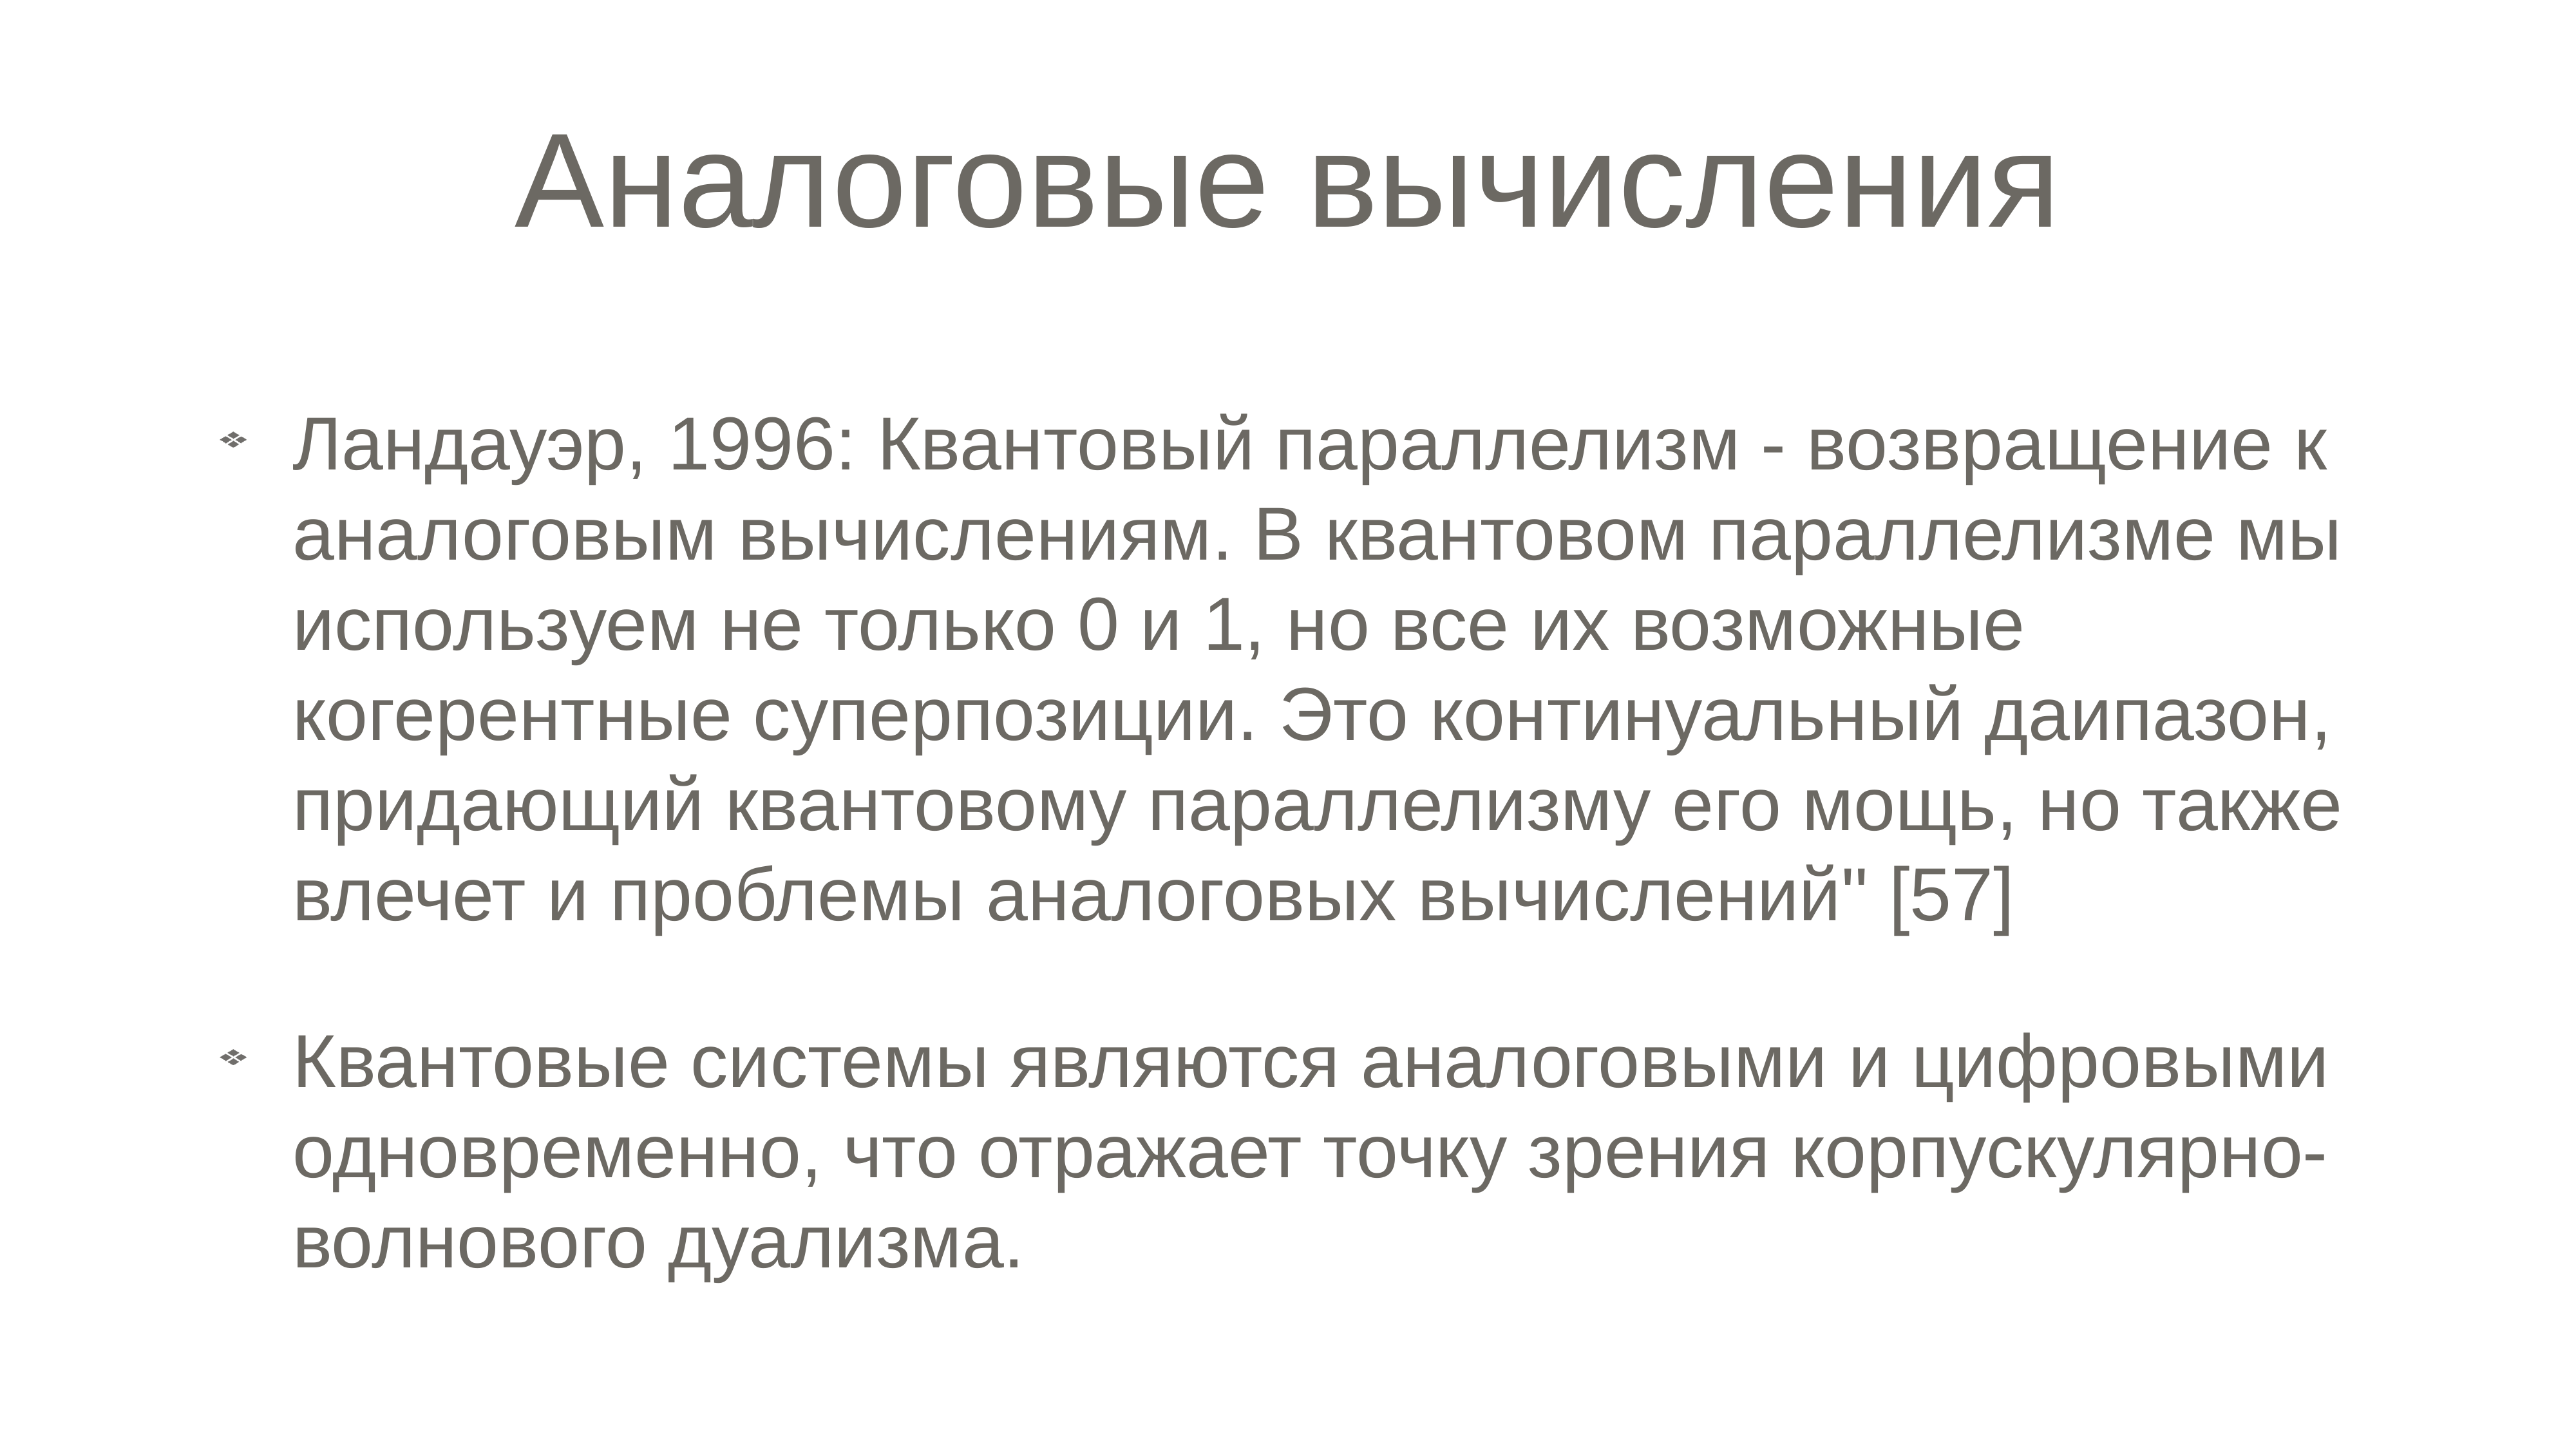

# Аналоговые вычисления
Ландауэр, 1996: Квантовый параллелизм - возвращение к аналоговым вычислениям. В квантовом параллелизме мы используем не только 0 и 1, но все их возможные когерентные суперпозиции. Это континуальный даипазон, придающий квантовому параллелизму его мощь, но также влечет и проблемы аналоговых вычислений" [57]
Квантовые системы являются аналоговыми и цифровыми одновременно, что отражает точку зрения корпускулярно-волнового дуализма.